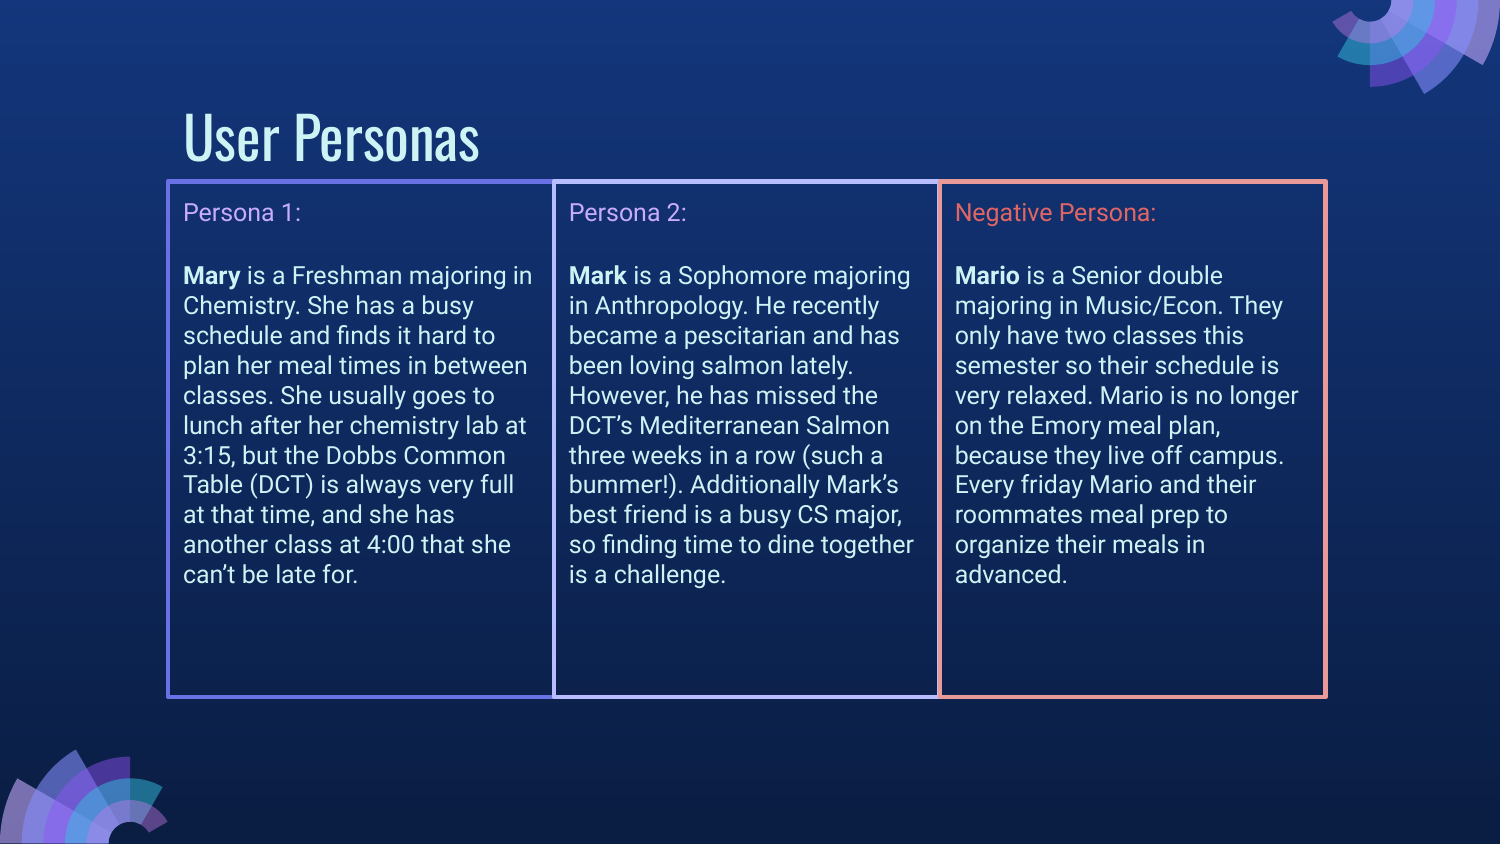

# User Personas
Persona 1:
Mary is a Freshman majoring in Chemistry. She has a busy schedule and finds it hard to plan her meal times in between classes. She usually goes to lunch after her chemistry lab at 3:15, but the Dobbs Common Table (DCT) is always very full at that time, and she has another class at 4:00 that she can’t be late for.
Persona 2:
Mark is a Sophomore majoring in Anthropology. He recently became a pescitarian and has been loving salmon lately. However, he has missed the DCT’s Mediterranean Salmon three weeks in a row (such a bummer!). Additionally Mark’s best friend is a busy CS major, so finding time to dine together is a challenge.
Negative Persona:
Mario is a Senior double majoring in Music/Econ. They only have two classes this semester so their schedule is very relaxed. Mario is no longer on the Emory meal plan, because they live off campus. Every friday Mario and their roommates meal prep to organize their meals in advanced.